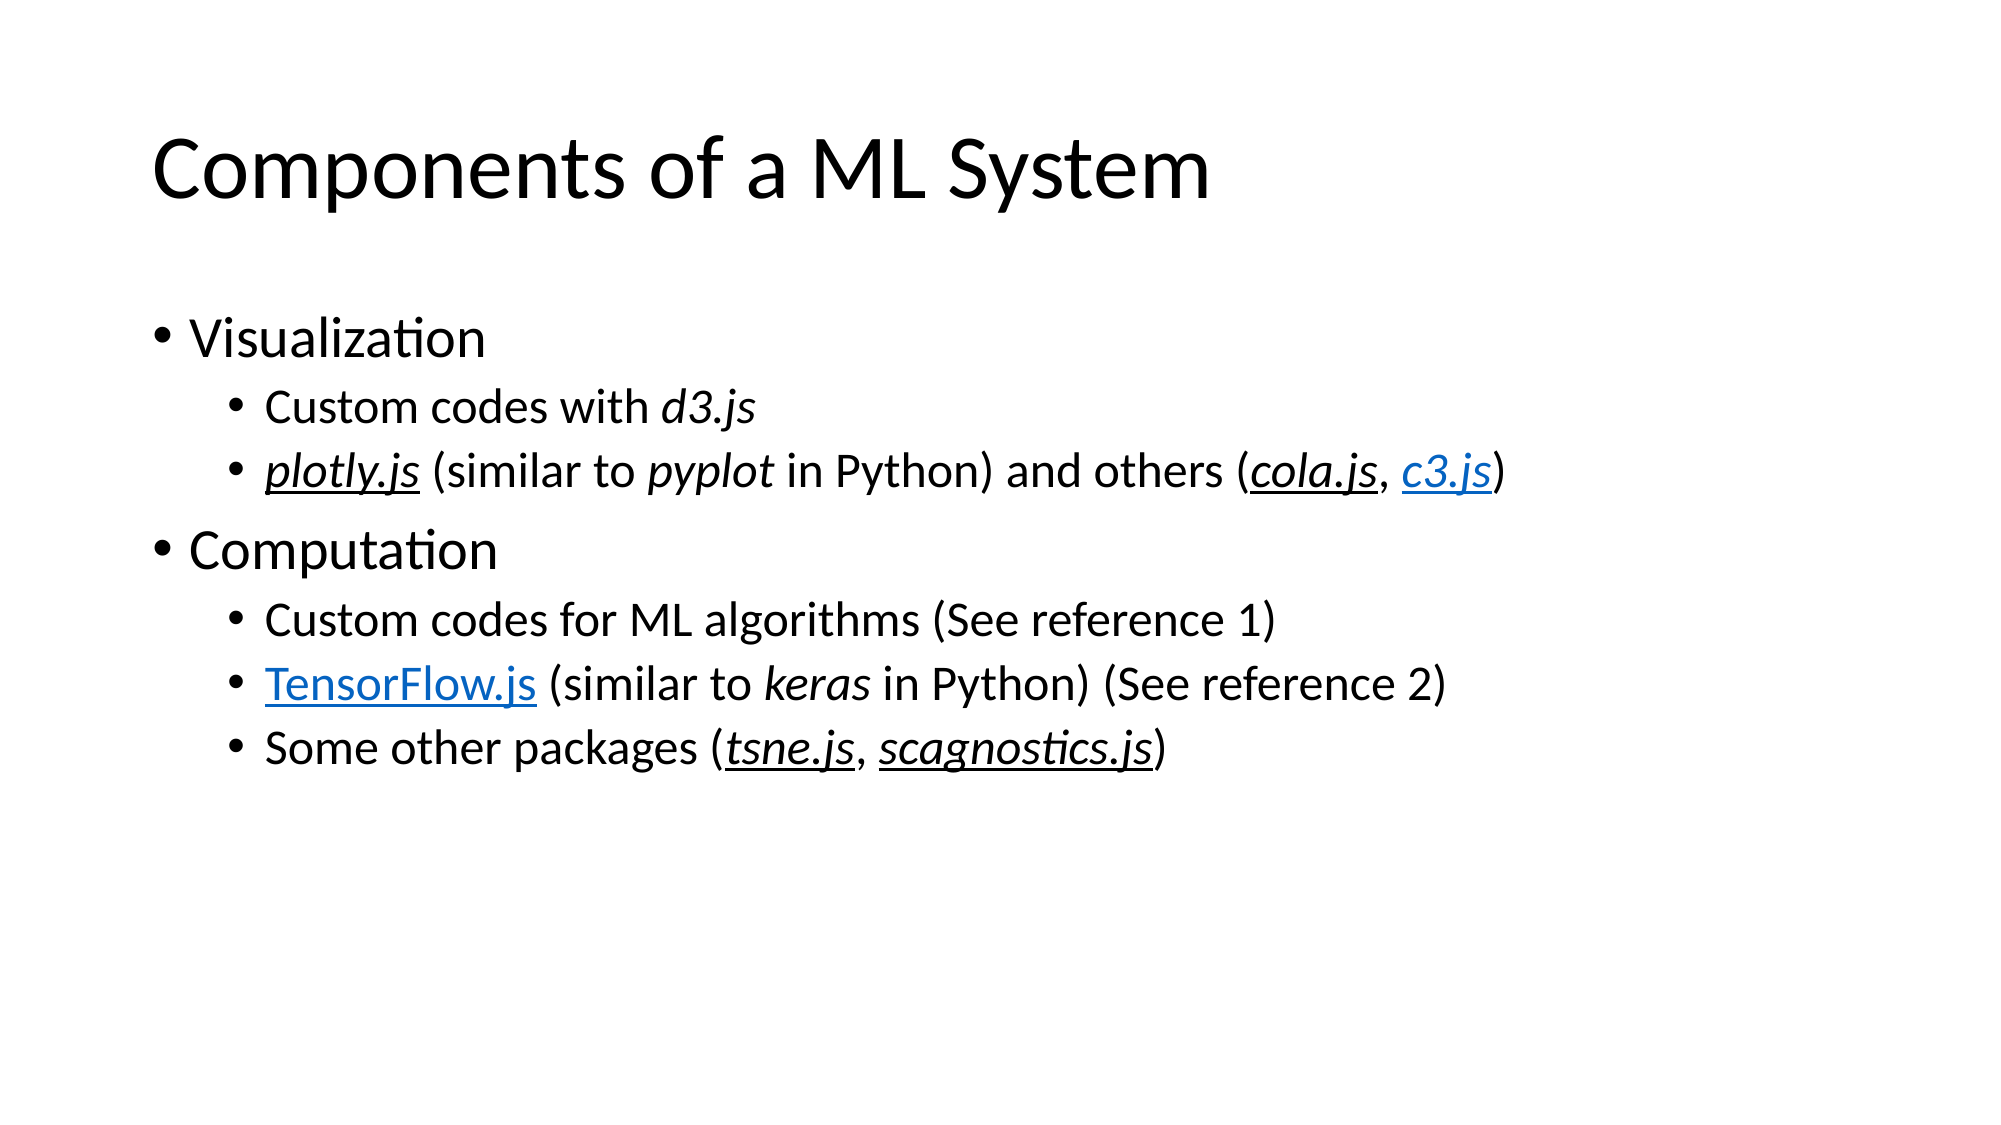

# Components of a ML System
Visualization
Custom codes with d3.js
plotly.js (similar to pyplot in Python) and others (cola.js, c3.js)
Computation
Custom codes for ML algorithms (See reference 1)
TensorFlow.js (similar to keras in Python) (See reference 2)
Some other packages (tsne.js, scagnostics.js)